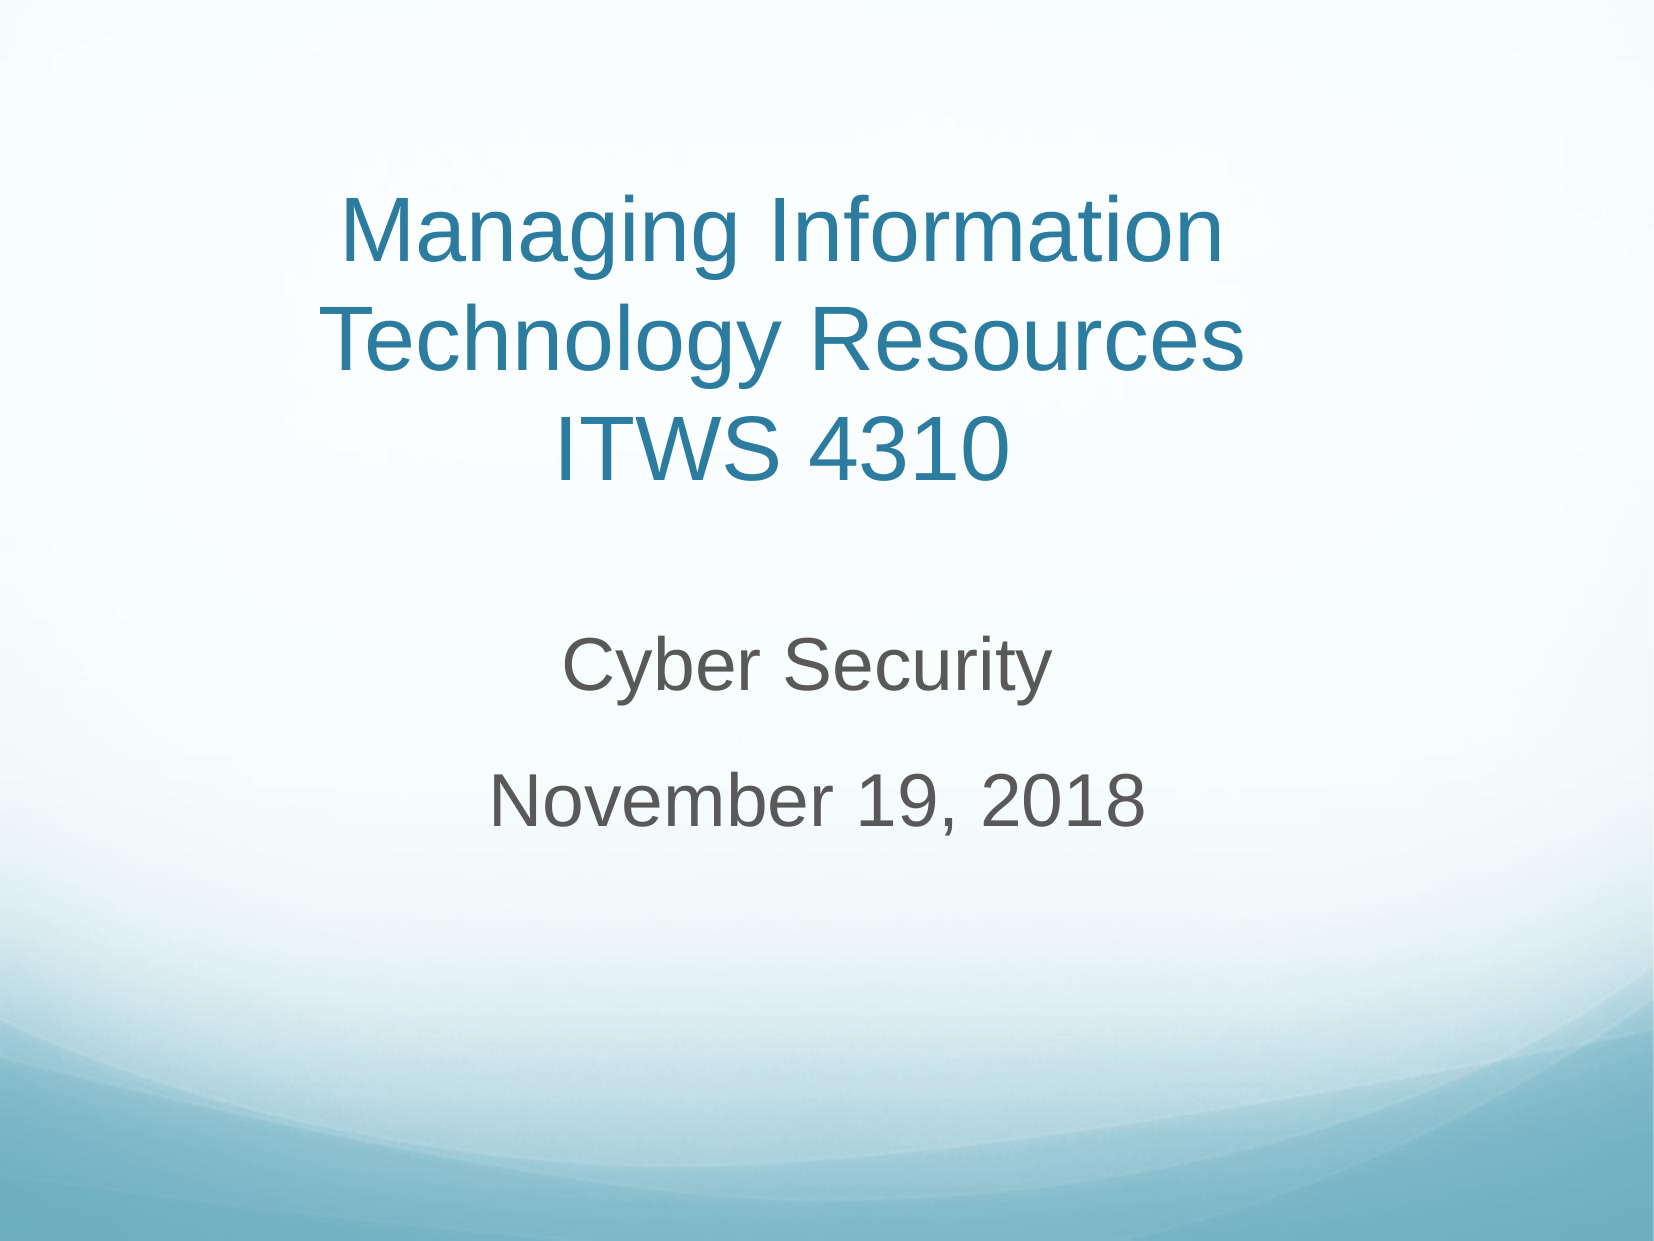

# Managing Information Technology Resources ITWS 4310
Cyber Security
November 19, 2018